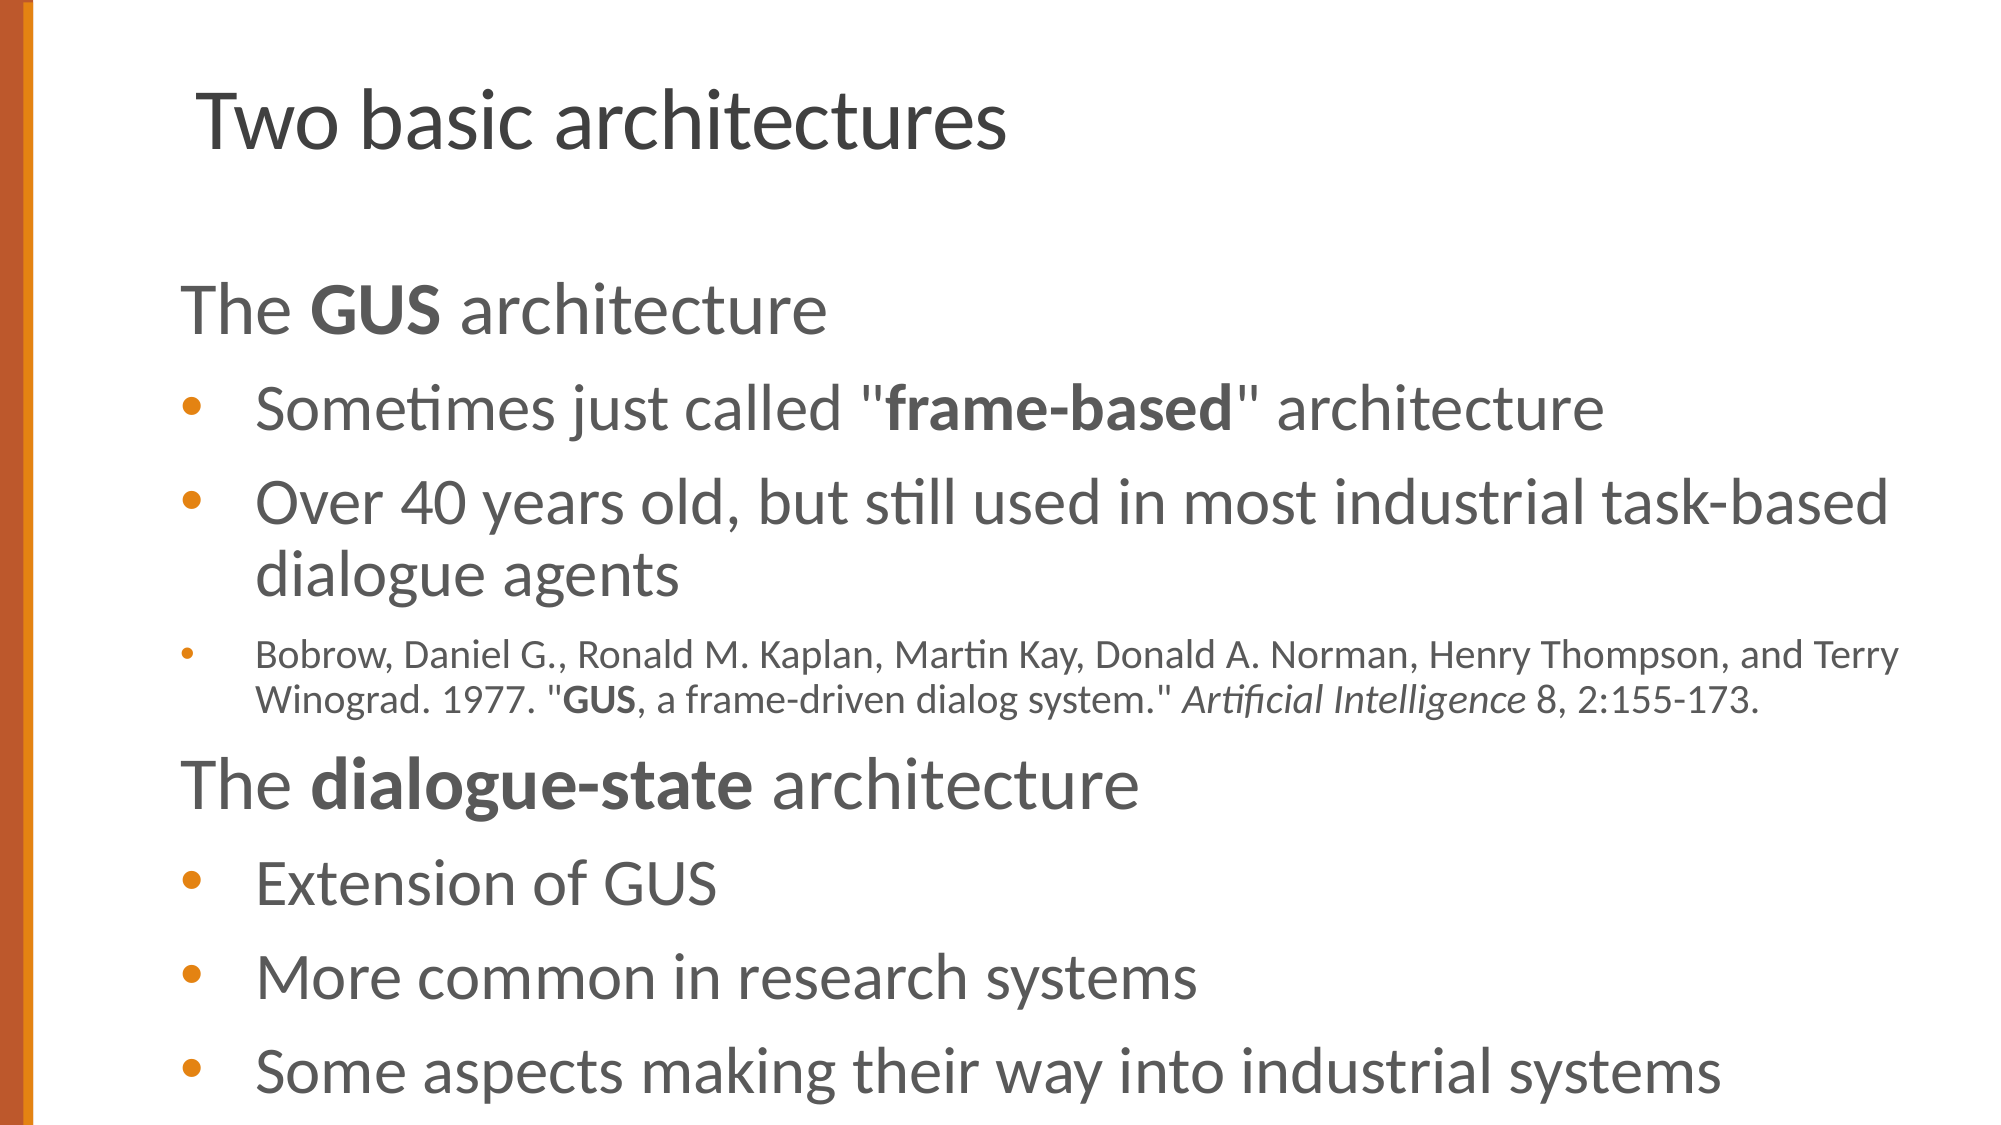

# Two basic architectures
The GUS architecture
Sometimes just called "frame-based" architecture
Over 40 years old, but still used in most industrial task-based dialogue agents
Bobrow, Daniel G., Ronald M. Kaplan, Martin Kay, Donald A. Norman, Henry Thompson, and Terry Winograd. 1977. "GUS, a frame-driven dialog system." Artificial Intelligence 8, 2:155-173.
The dialogue-state architecture
Extension of GUS
More common in research systems
Some aspects making their way into industrial systems